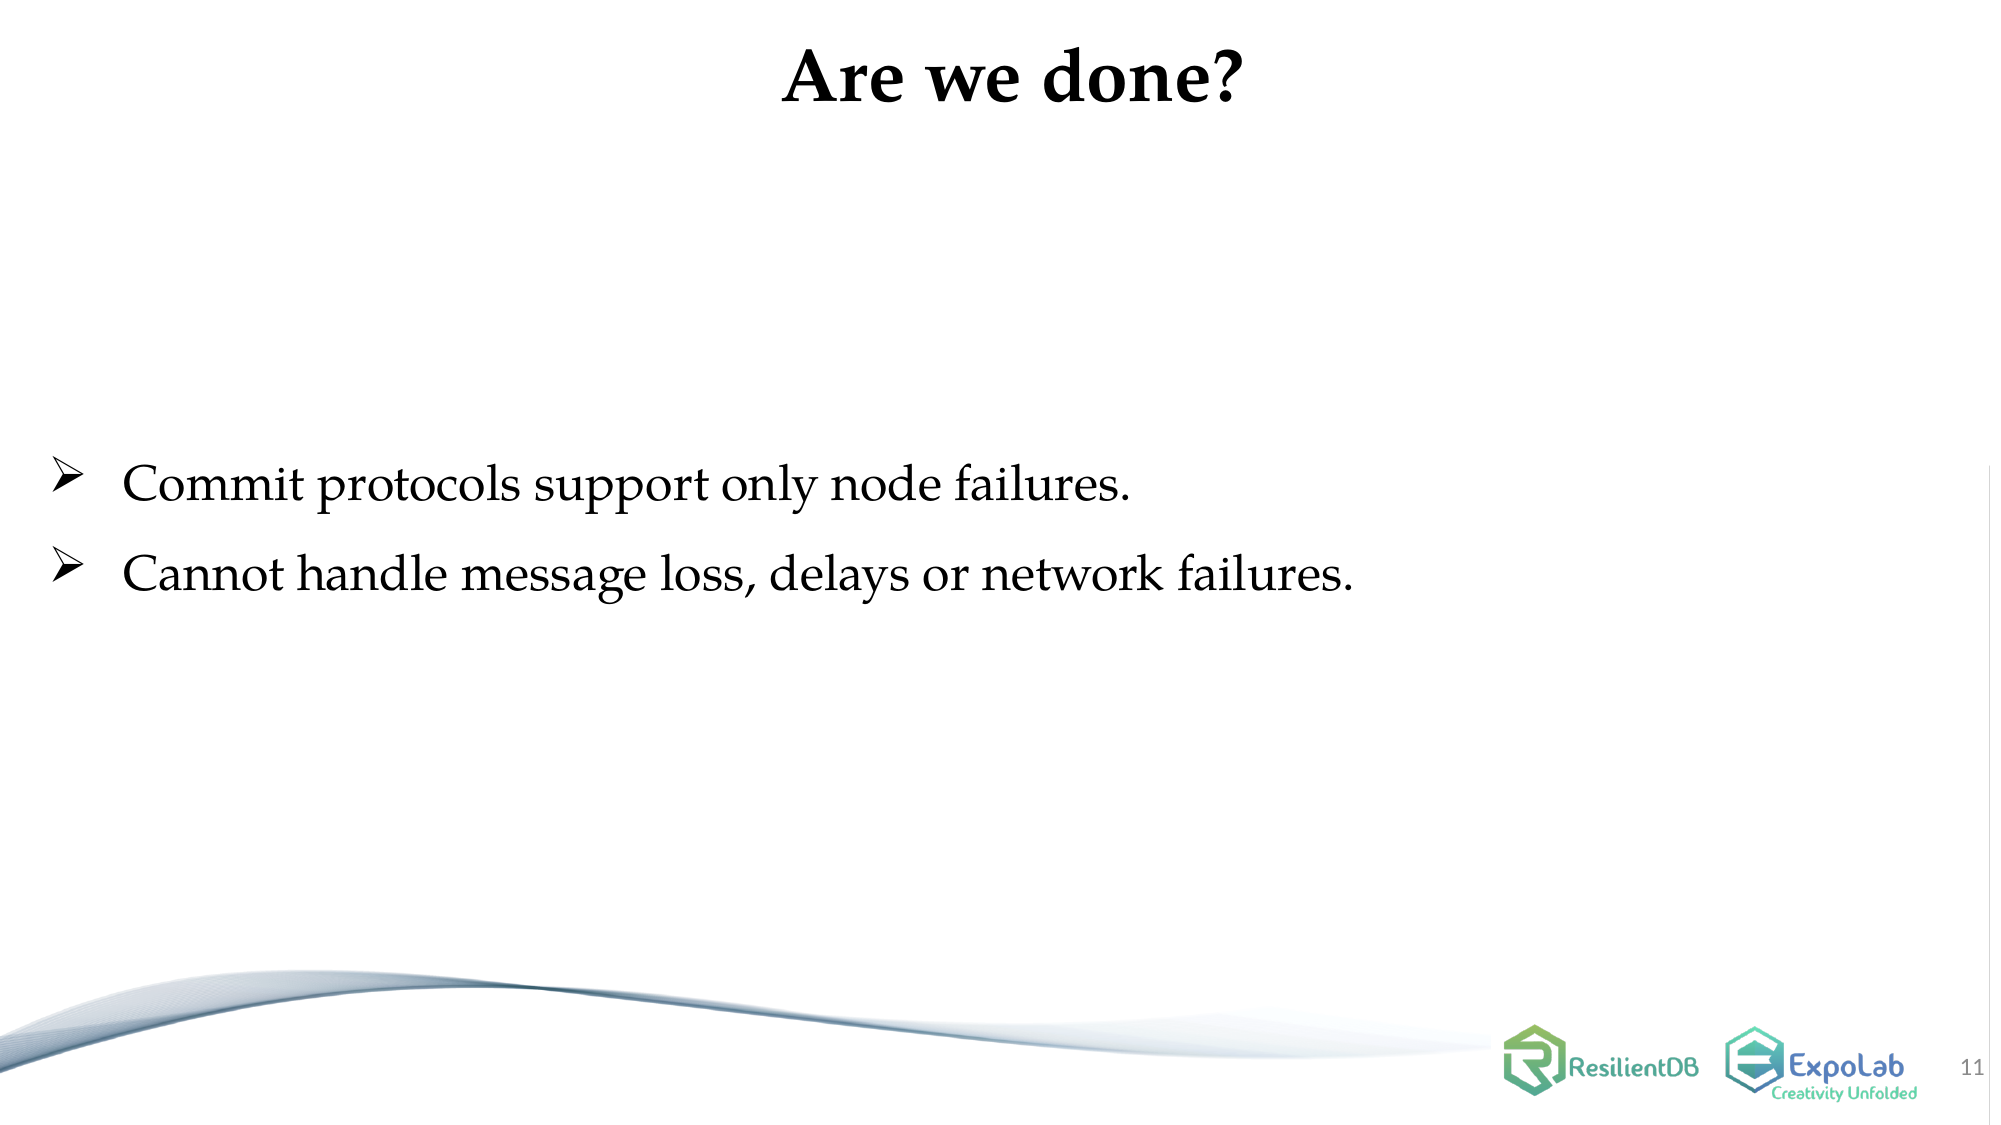

# Are we done?
Commit protocols support only node failures.
Cannot handle message loss, delays or network failures.
11